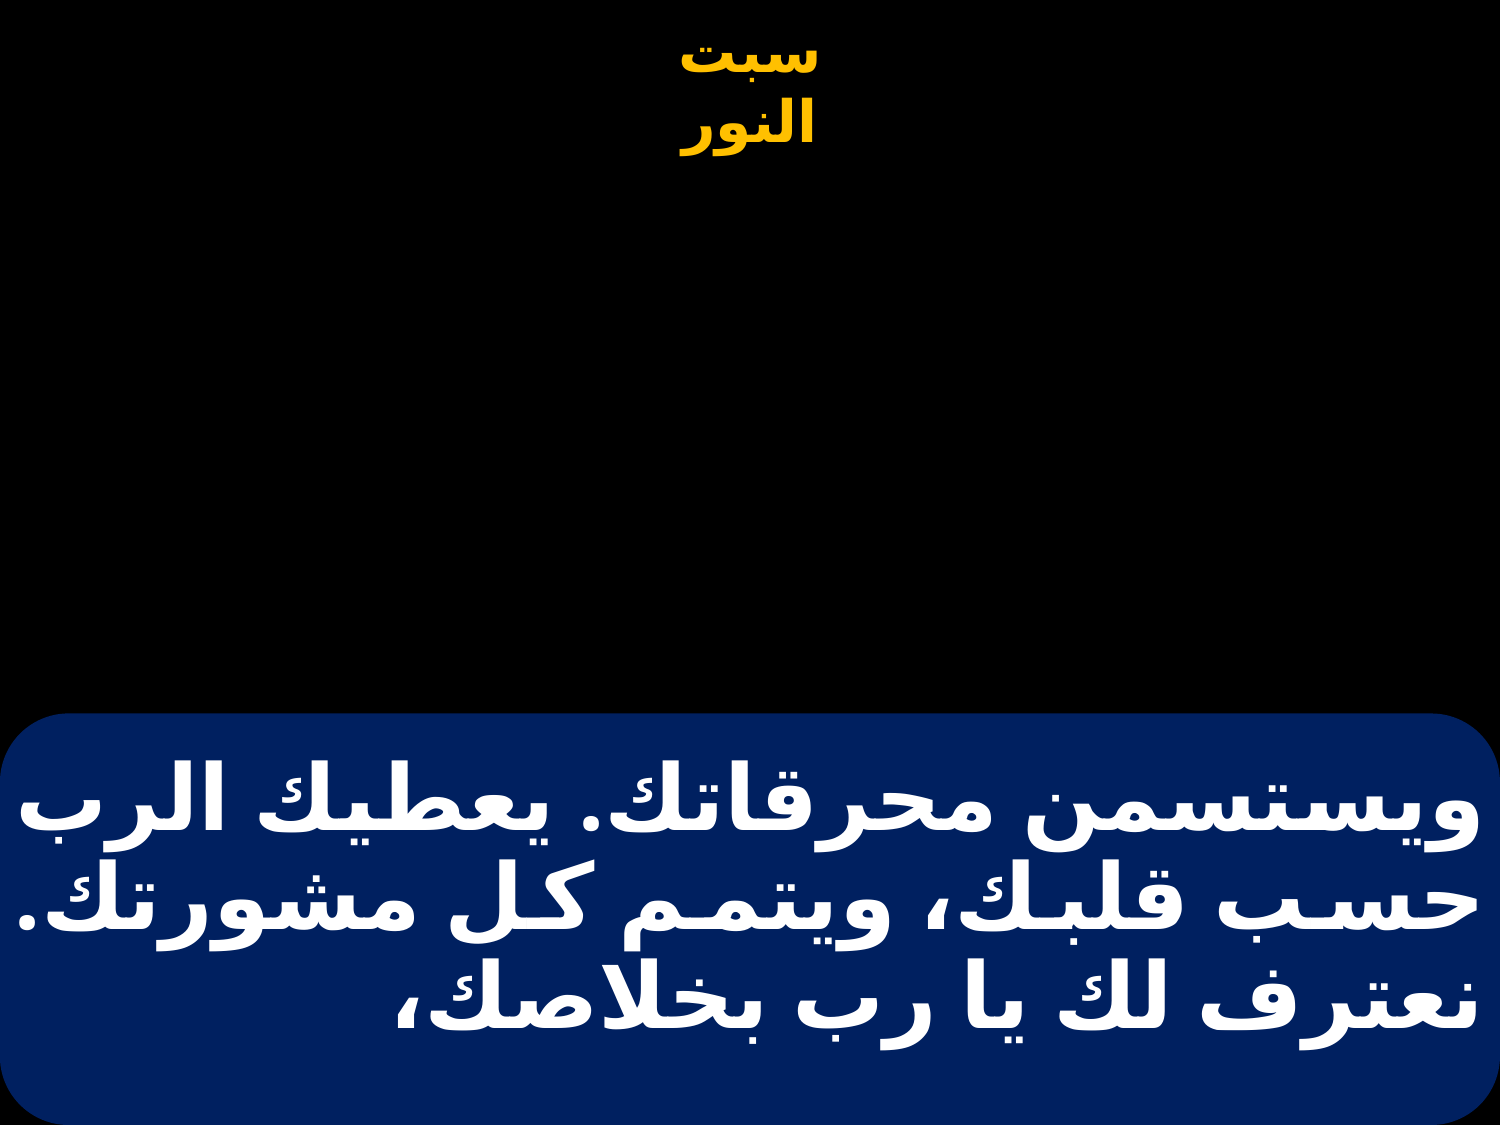

# ويستسمن محرقاتك. يعطيك الرب حسب قلبك، ويتمم كل مشورتك. نعترف لك يا رب بخلاصك،